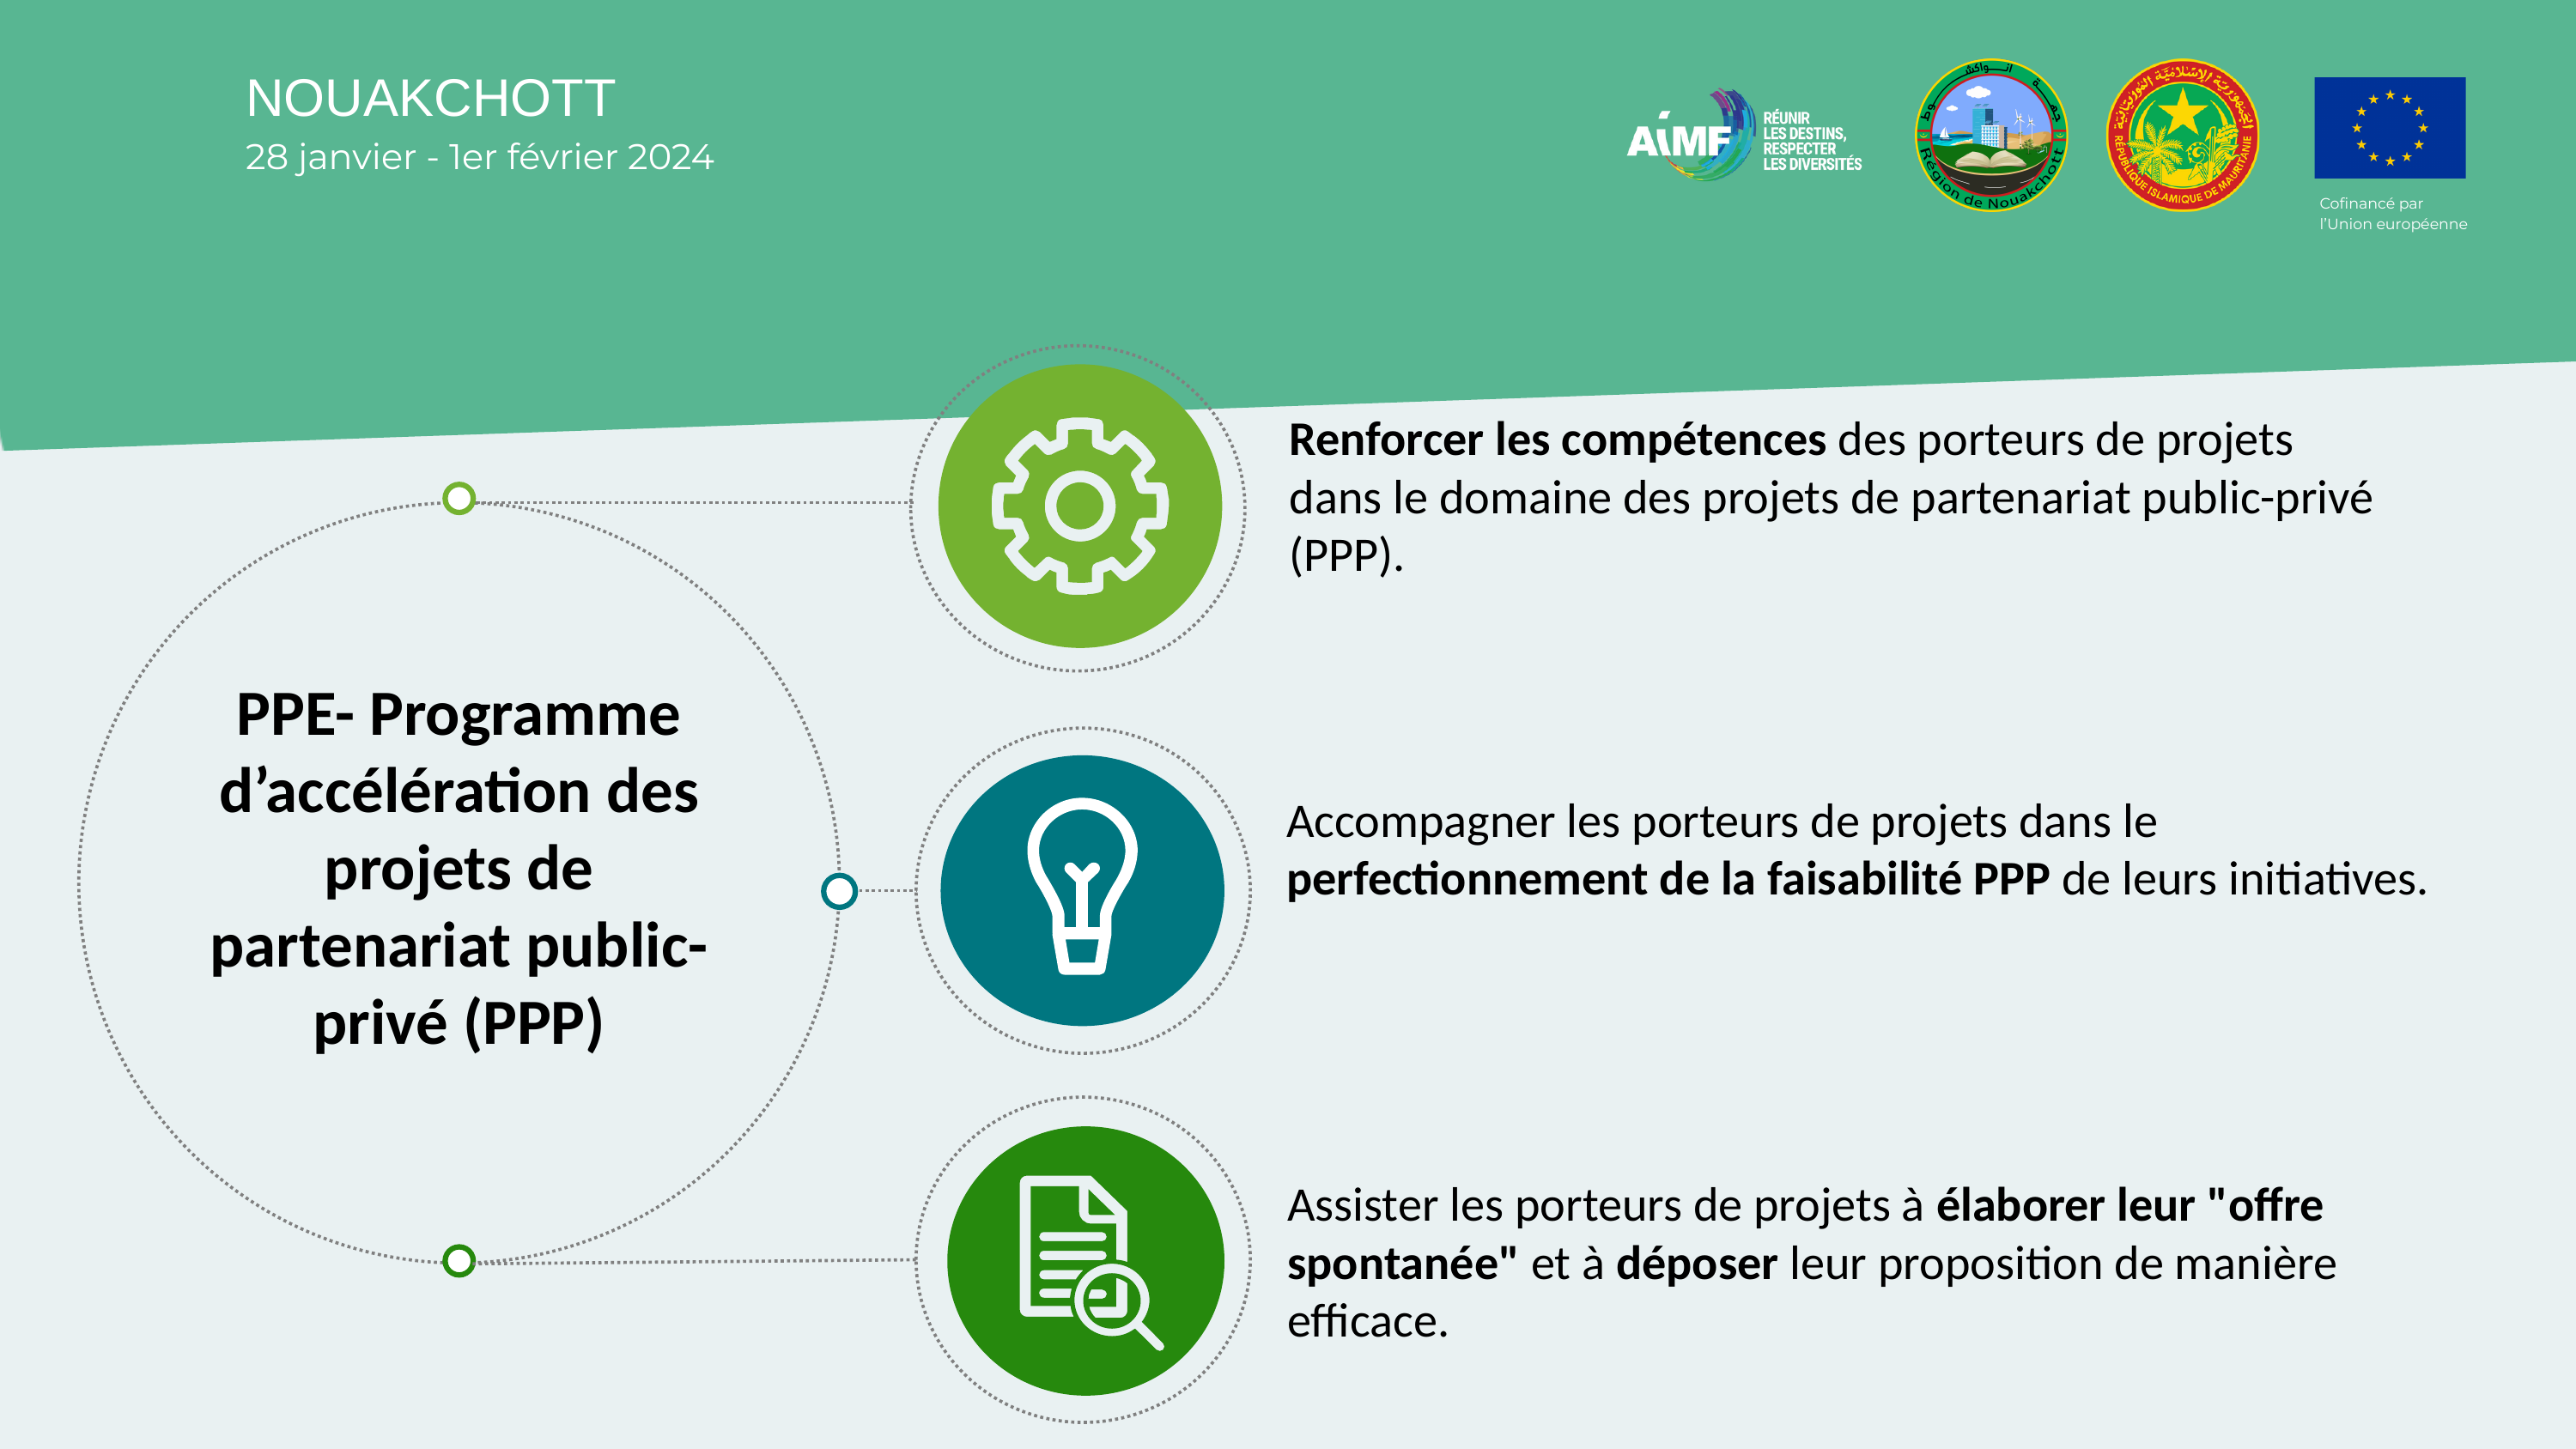

Objectifs
Le programme d'accélération PPE vise à renforcer les compétences des porteurs de projets en matière de partenariat public-privé, les accompagnant dans le perfectionnement de la faisabilité PPP de leurs initiatives, tout en les assistant à élaborer leur "offre spontanée" et à déposer leur proposition de manière efficace
NOUAKCHOTT
28 janvier - 1er février 2024

Cofinancé par l’Union européenne

Renforcer les compétences des porteurs de projets dans le domaine des projets de partenariat public-privé (PPP).

PPE- Programme d’accélération des projets de partenariat public-privé (PPP)

Accompagner les porteurs de projets dans le perfectionnement de la faisabilité PPP de leurs initiatives.

Assister les porteurs de projets à élaborer leur "offre spontanée" et à déposer leur proposition de manière efficace.